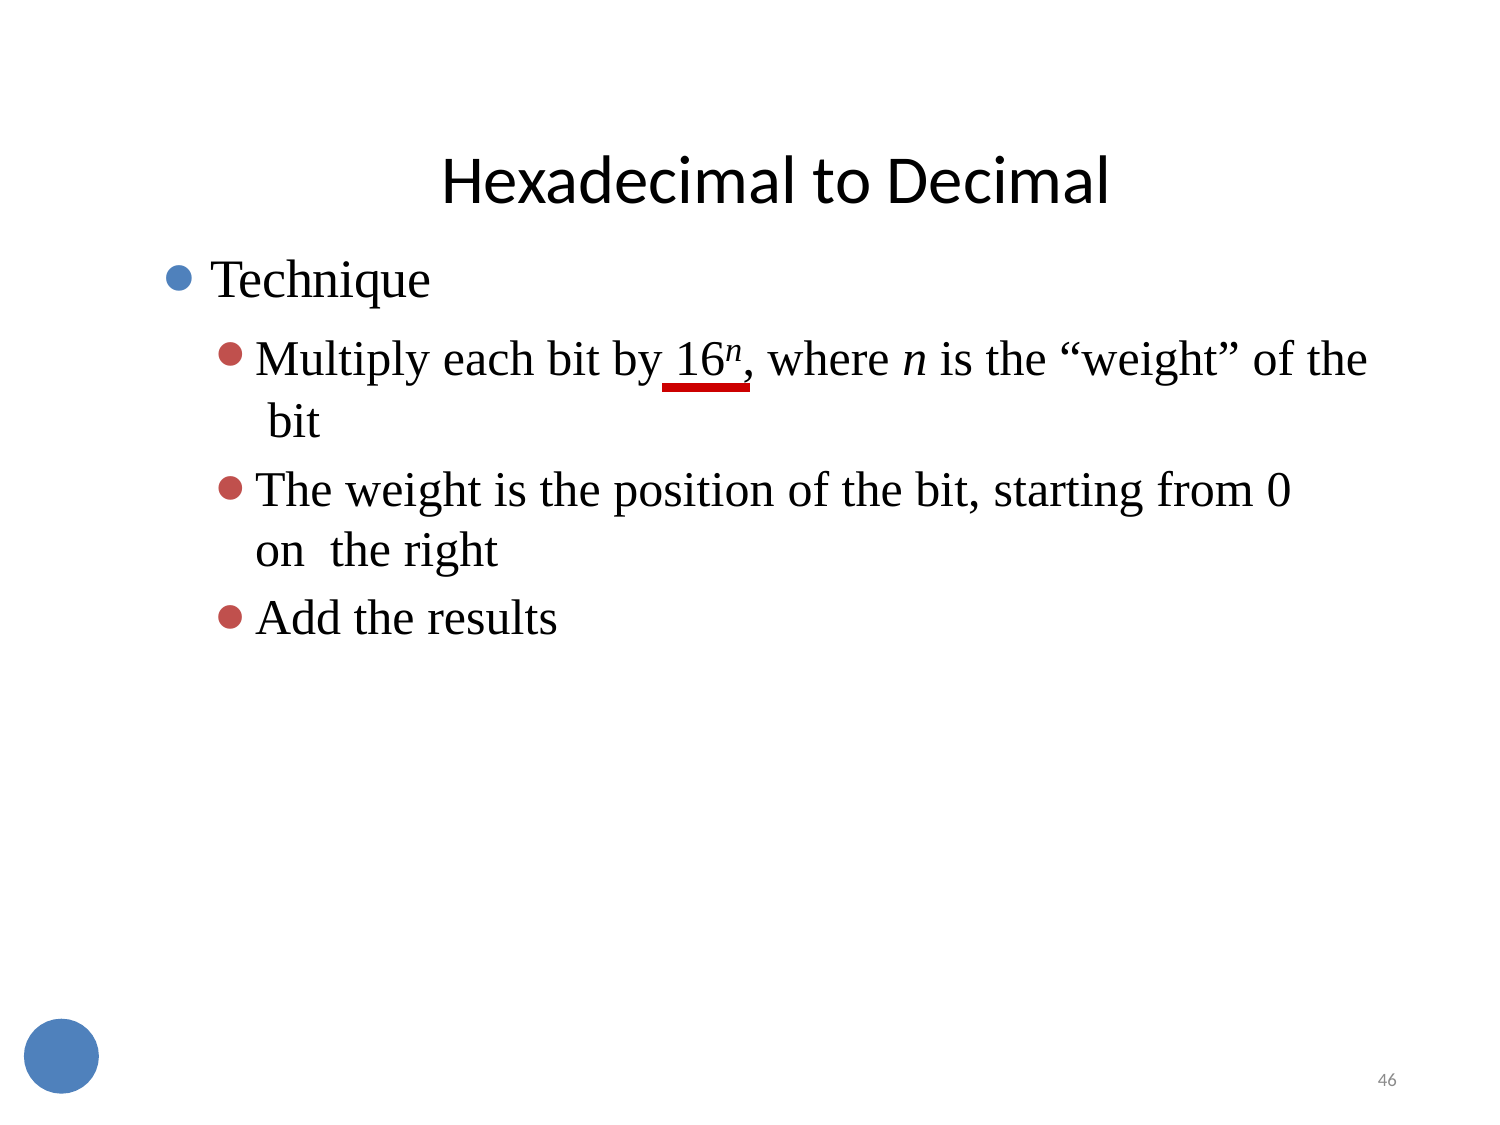

46
# Hexadecimal to Decimal
Technique
Multiply each bit by 16n, where n is the “weight” of the  bit
The weight is the position of the bit, starting from 0 on  the right
Add the results